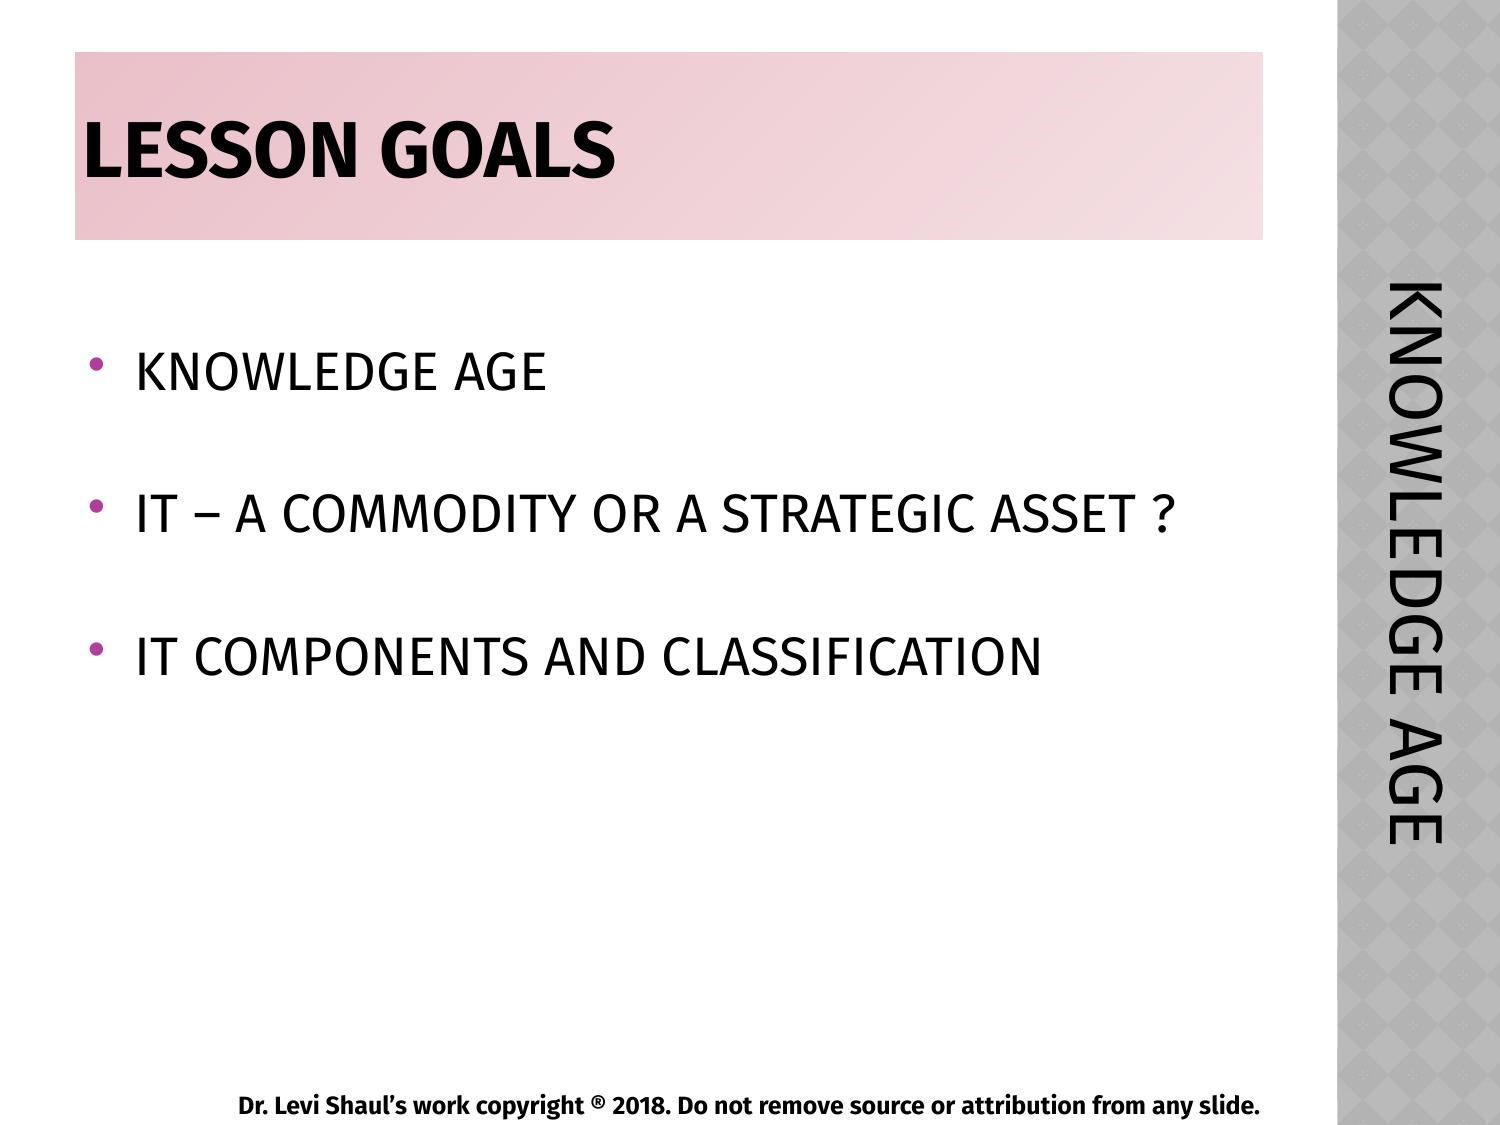

KNOWLEDGE AGE
# Lesson Goals
KNOWLEDGE AGE
IT – A COMMODITY OR A STRATEGIC ASSET ?
IT COMPONENTS AND CLASSIFICATION
Dr. Levi Shaul’s work copyright ® 2018. Do not remove source or attribution from any slide.